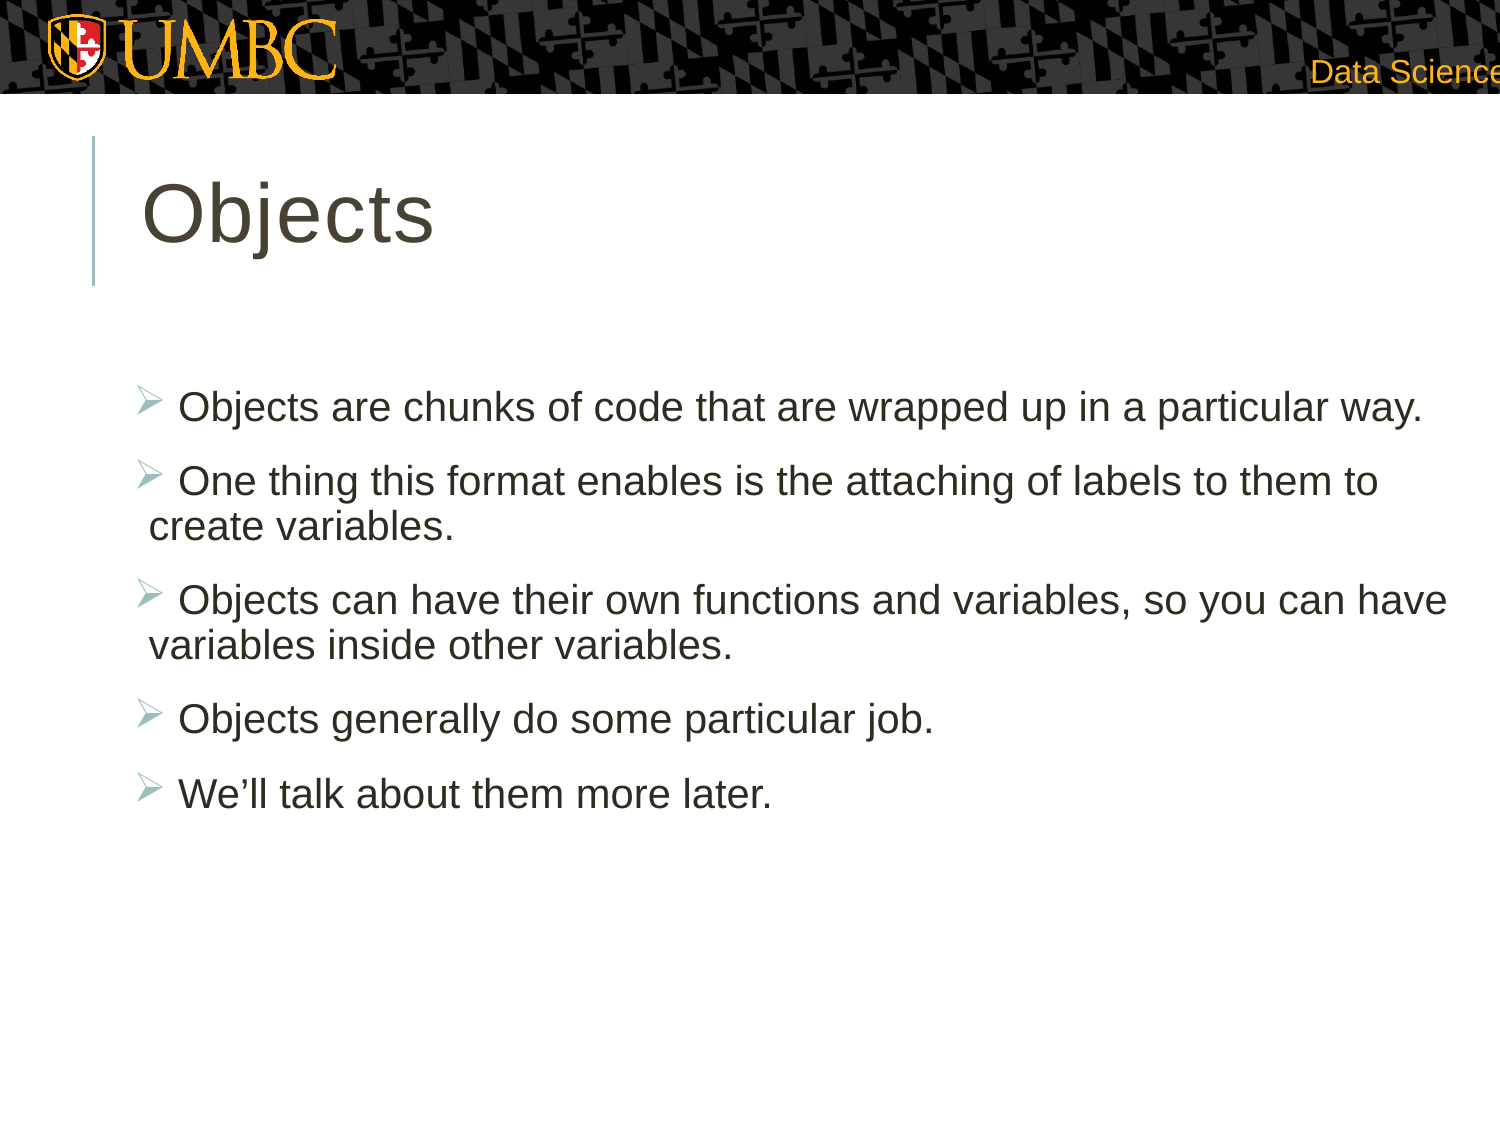

# Objects
 Objects are chunks of code that are wrapped up in a particular way.
 One thing this format enables is the attaching of labels to them to create variables.
 Objects can have their own functions and variables, so you can have variables inside other variables.
 Objects generally do some particular job.
 We’ll talk about them more later.